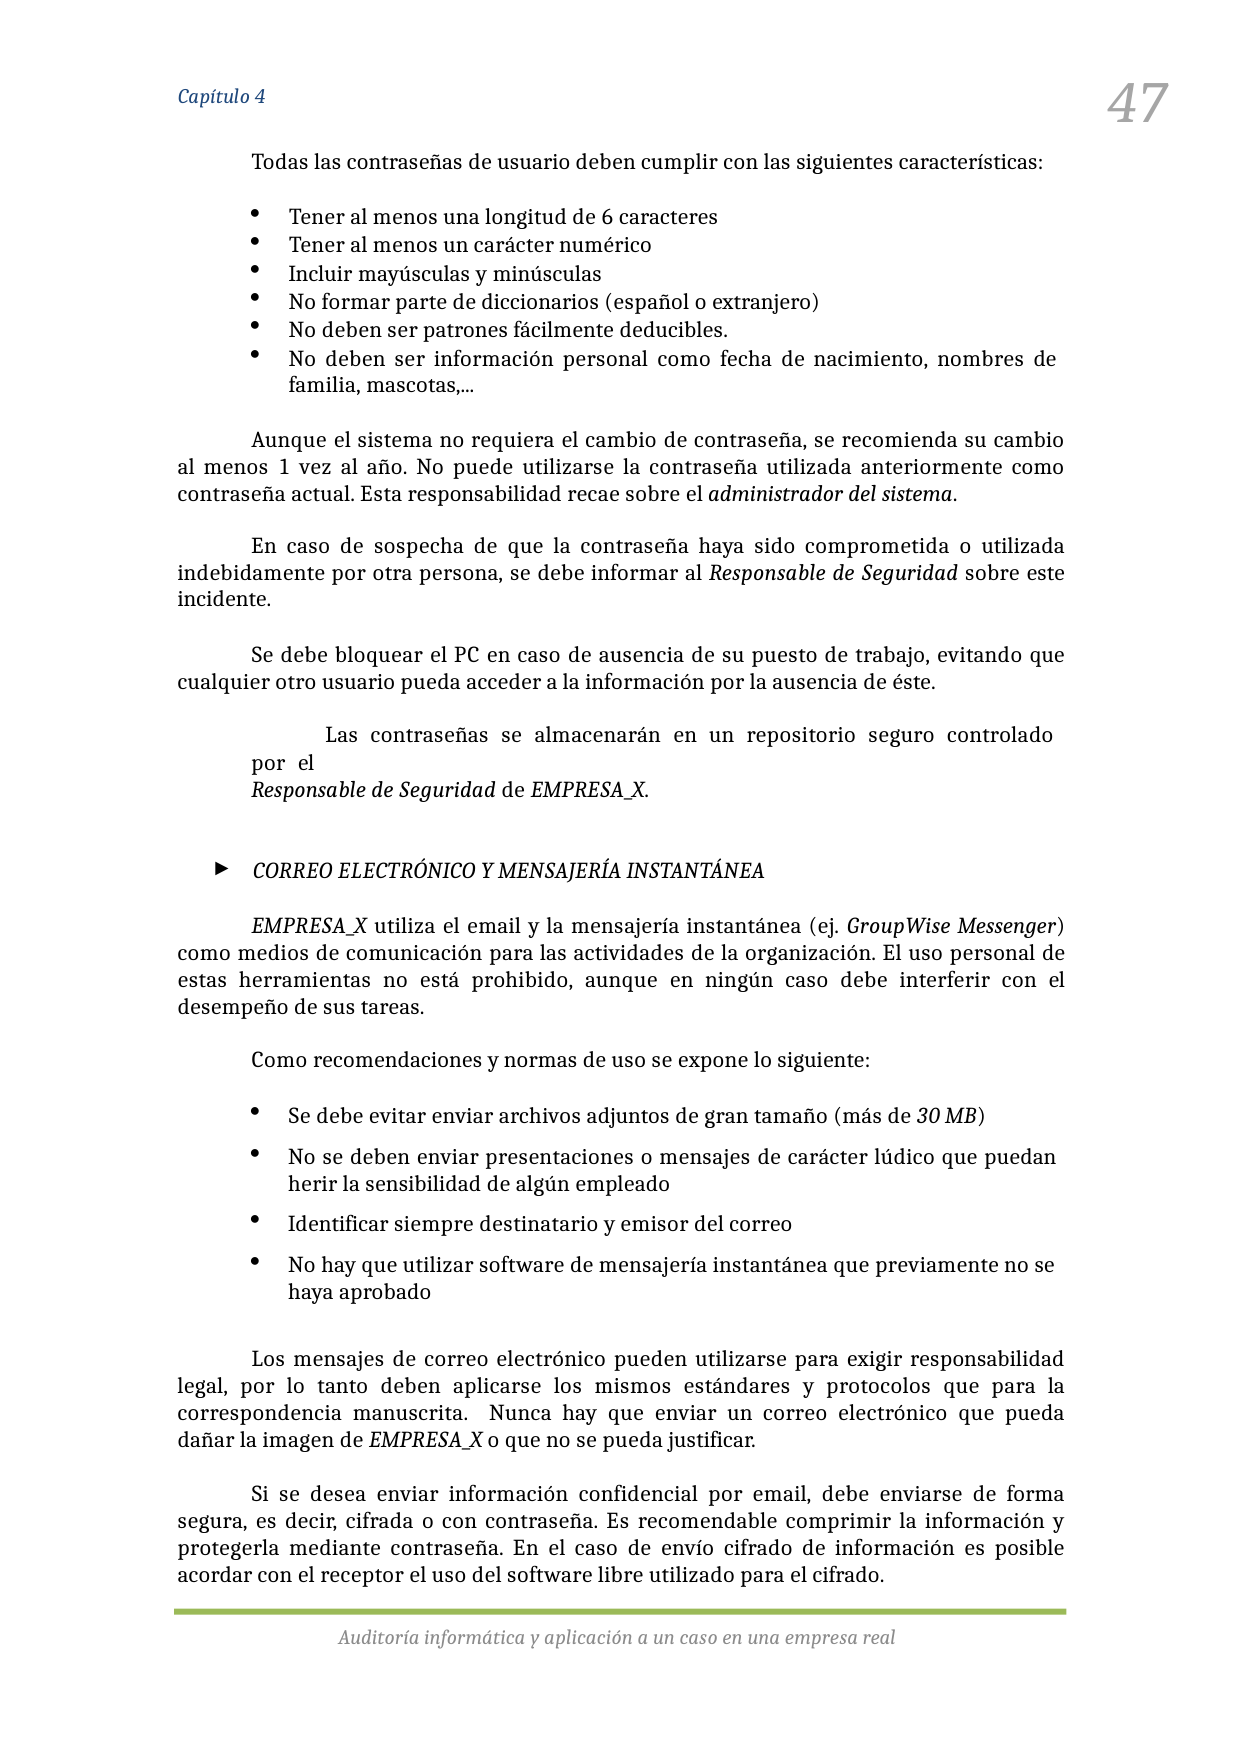

47
Capítulo 4
Todas las contraseñas de usuario deben cumplir con las siguientes características:

Tener al menos una longitud de 6 caracteres
Tener al menos un carácter numérico
Incluir mayúsculas y minúsculas
No formar parte de diccionarios (español o extranjero)
No deben ser patrones fácilmente deducibles.
No deben ser información personal como fecha de nacimiento, nombres de familia, mascotas,...

Aunque el sistema no requiera el cambio de contraseña, se recomienda su cambio al menos 1 vez al año. No puede utilizarse la contraseña utilizada anteriormente como contraseña actual. Esta responsabilidad recae sobre el administrador del sistema.

En caso de sospecha de que la contraseña haya sido comprometida o utilizada indebidamente por otra persona, se debe informar al Responsable de Seguridad sobre este incidente.

Se debe bloquear el PC en caso de ausencia de su puesto de trabajo, evitando que cualquier otro usuario pueda acceder a la información por la ausencia de éste.

Las contraseñas se almacenarán en un repositorio seguro controlado por el
Responsable de Seguridad de EMPRESA_X.

CORREO ELECTRÓNICO Y MENSAJERÍA INSTANTÁNEA

EMPRESA_X utiliza el email y la mensajería instantánea (ej. GroupWise Messenger) como medios de comunicación para las actividades de la organización. El uso personal de estas herramientas no está prohibido, aunque en ningún caso debe interferir con el desempeño de sus tareas.

Como recomendaciones y normas de uso se expone lo siguiente:

Se debe evitar enviar archivos adjuntos de gran tamaño (más de 30 MB)
No se deben enviar presentaciones o mensajes de carácter lúdico que puedan herir la sensibilidad de algún empleado
Identificar siempre destinatario y emisor del correo
No hay que utilizar software de mensajería instantánea que previamente no se haya aprobado

Los mensajes de correo electrónico pueden utilizarse para exigir responsabilidad legal, por lo tanto deben aplicarse los mismos estándares y protocolos que para la correspondencia manuscrita.  Nunca hay que enviar un correo electrónico que pueda dañar la imagen de EMPRESA_X o que no se pueda justificar.

Si se desea enviar información confidencial por email, debe enviarse de forma segura, es decir, cifrada o con contraseña. Es recomendable comprimir la información y protegerla mediante contraseña. En el caso de envío cifrado de información es posible acordar con el receptor el uso del software libre utilizado para el cifrado.

Auditoría informática y aplicación a un caso en una empresa real